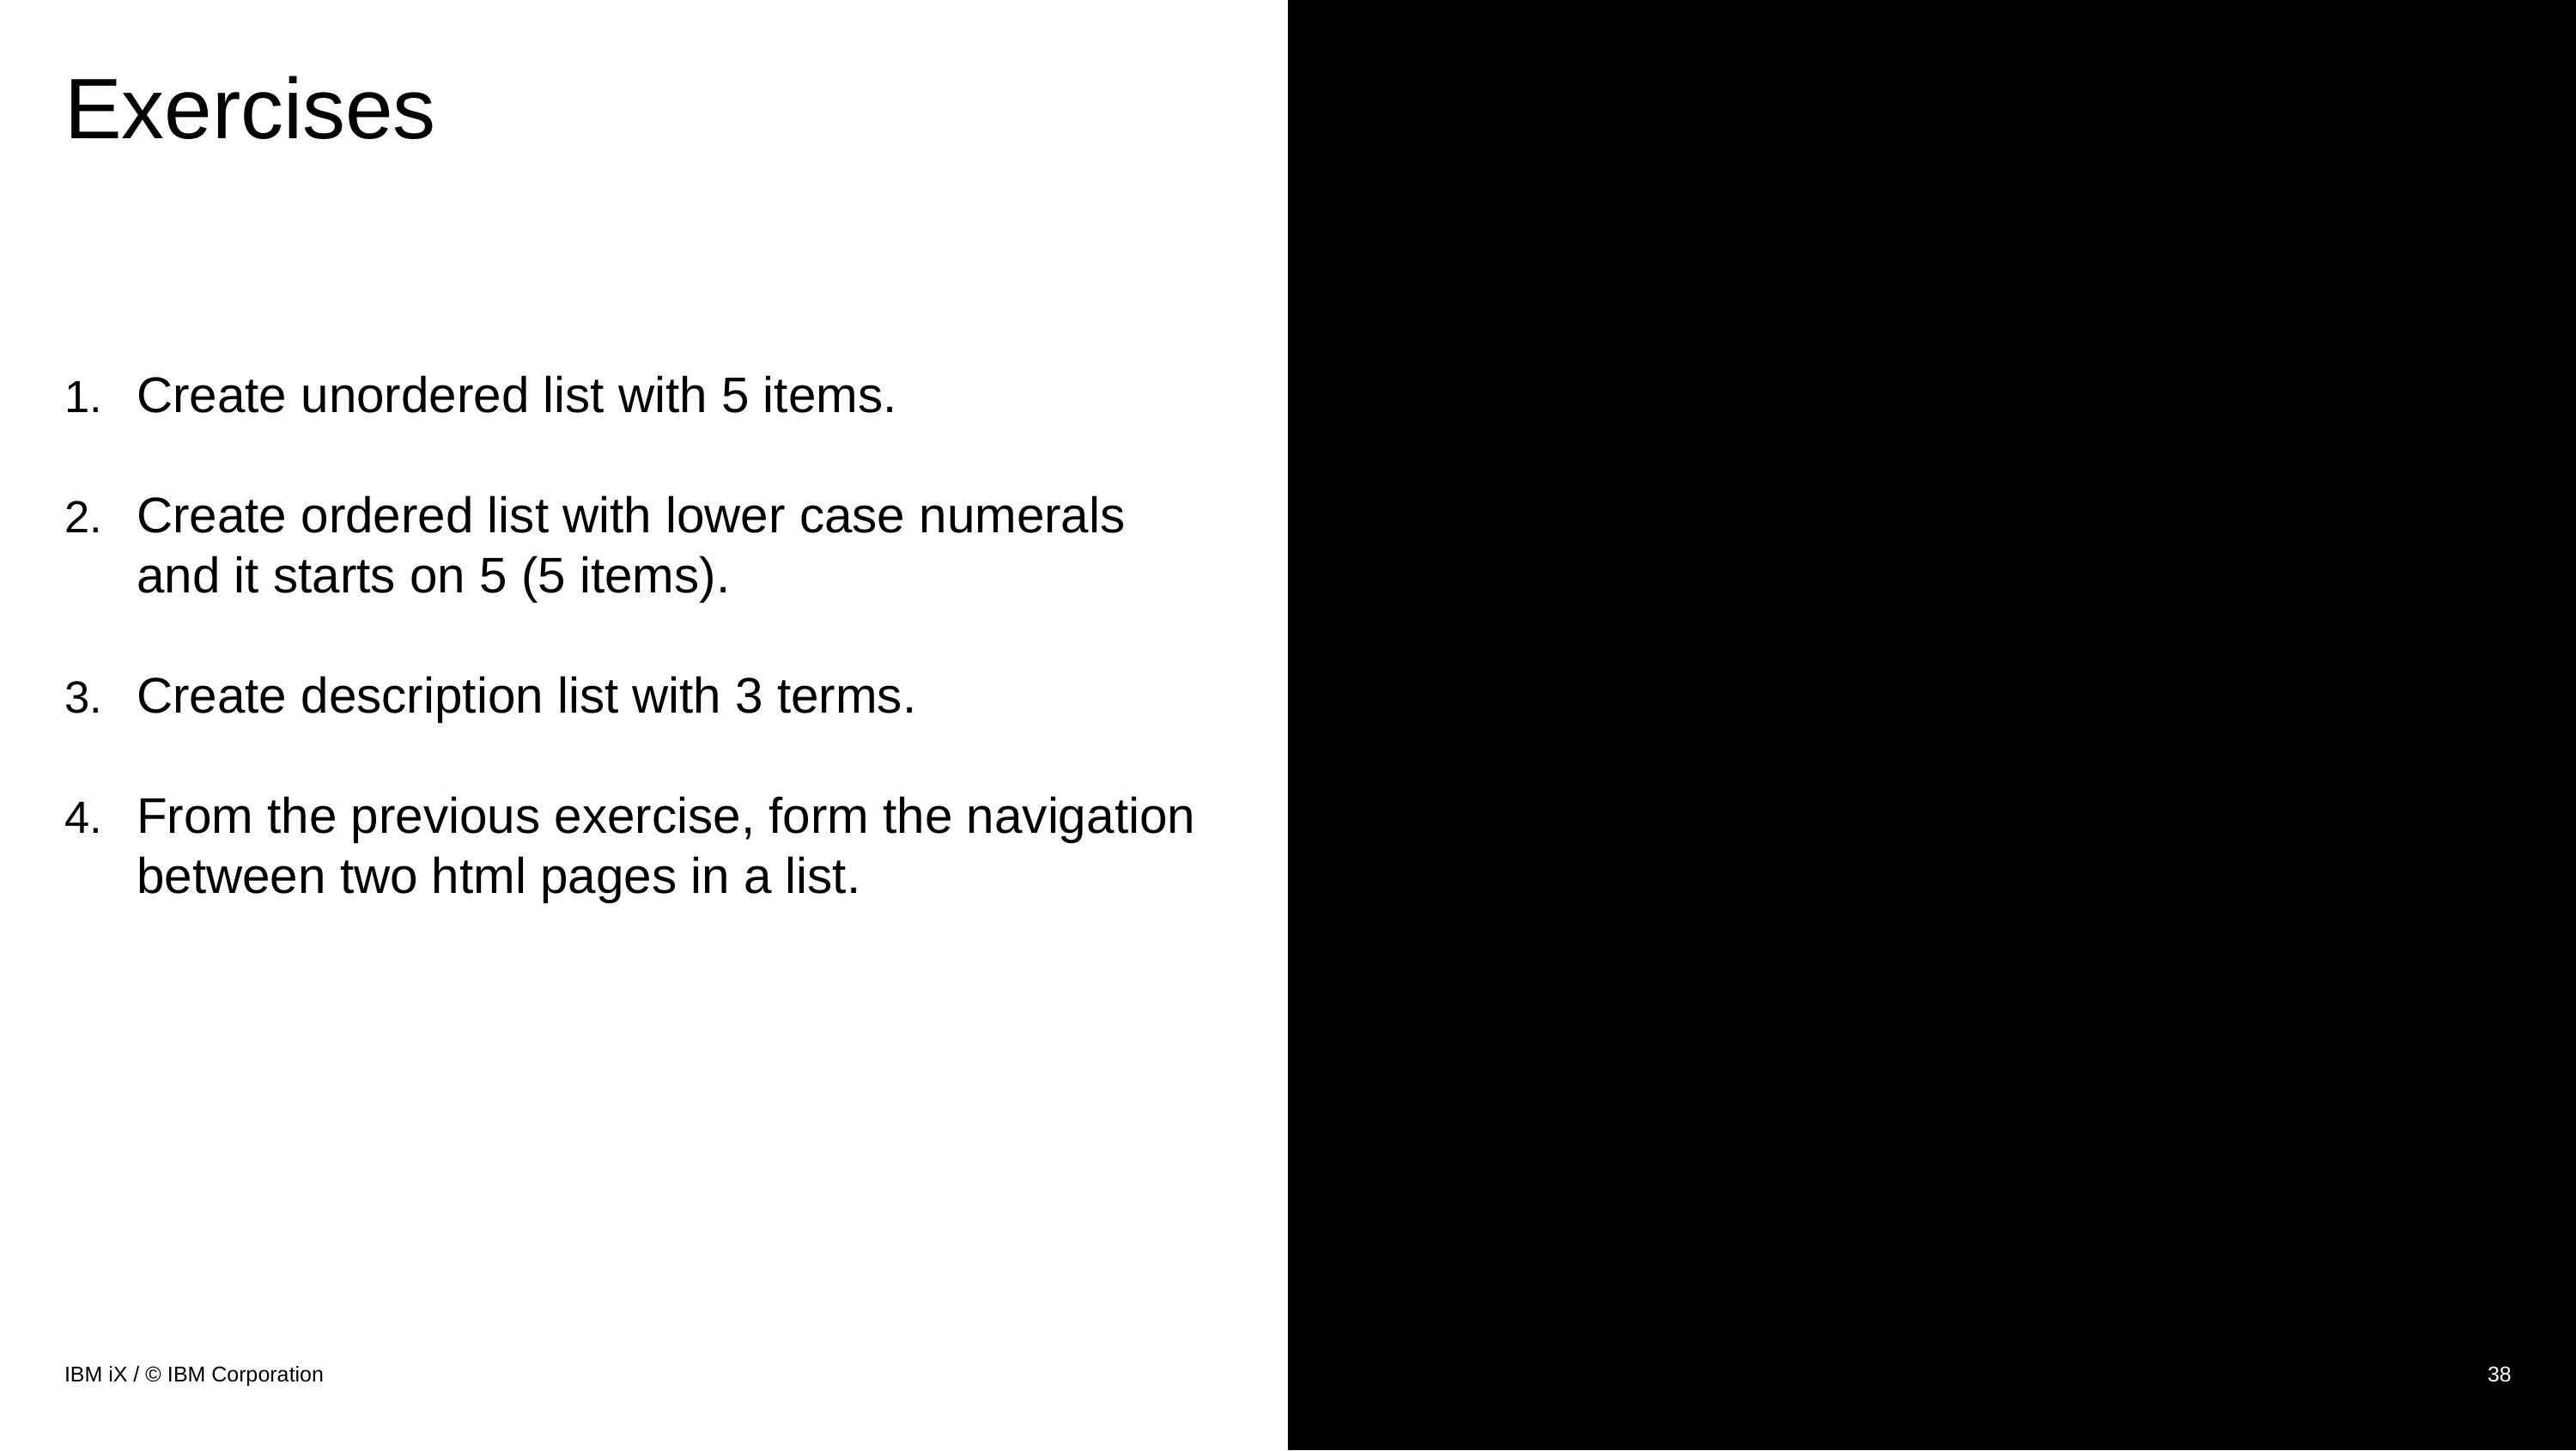

# Exercises

Create unordered list with 5 items.

Create ordered list with lower case numerals and it starts on 5 (5 items).

Create description list with 3 terms.

From the previous exercise, form the navigation between two html pages in a list.
IBM iX / © IBM Corporation
38